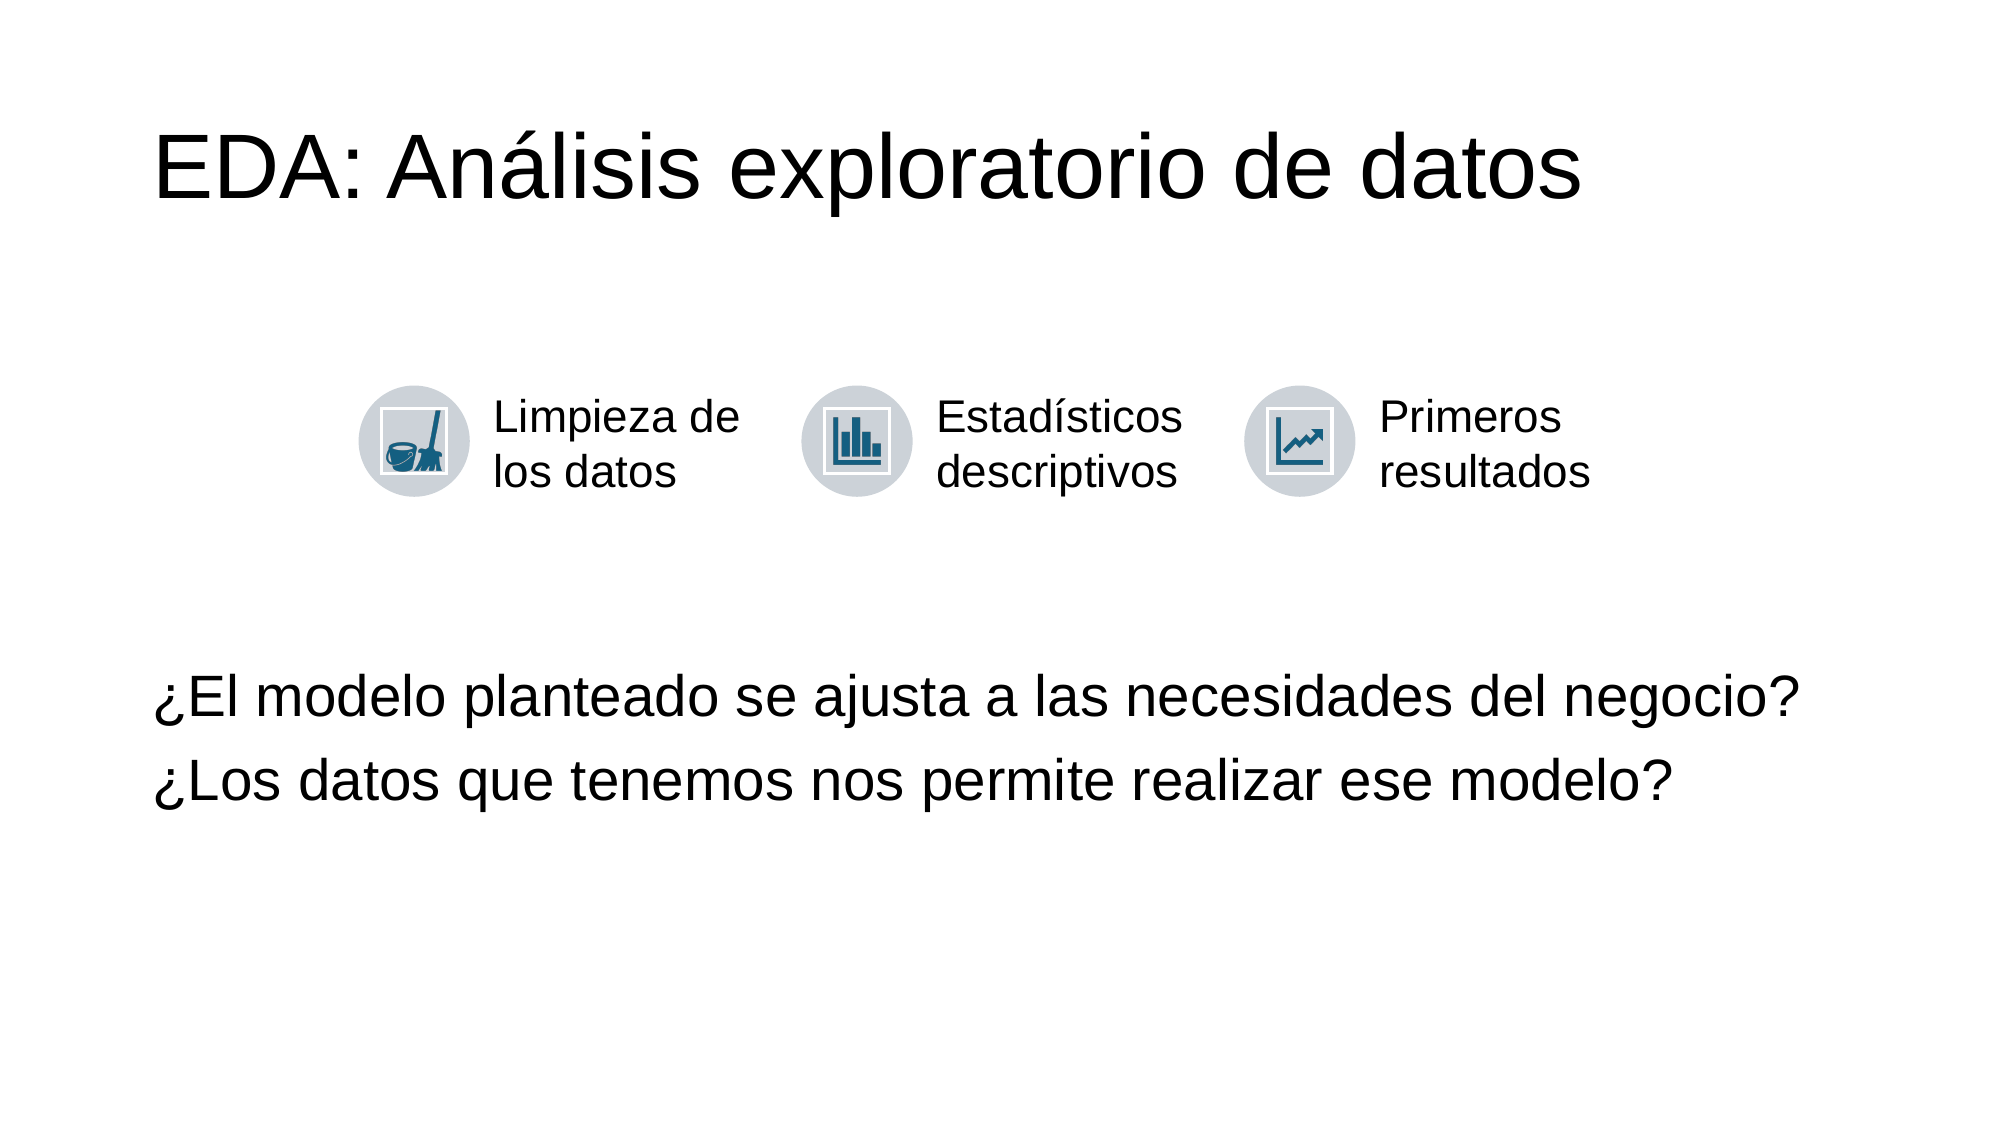

# EDA: Análisis exploratorio de datos
Limpieza de los datos
Estadísticos descriptivos
Primeros resultados
¿El modelo planteado se ajusta a las necesidades del negocio?
¿Los datos que tenemos nos permite realizar ese modelo?